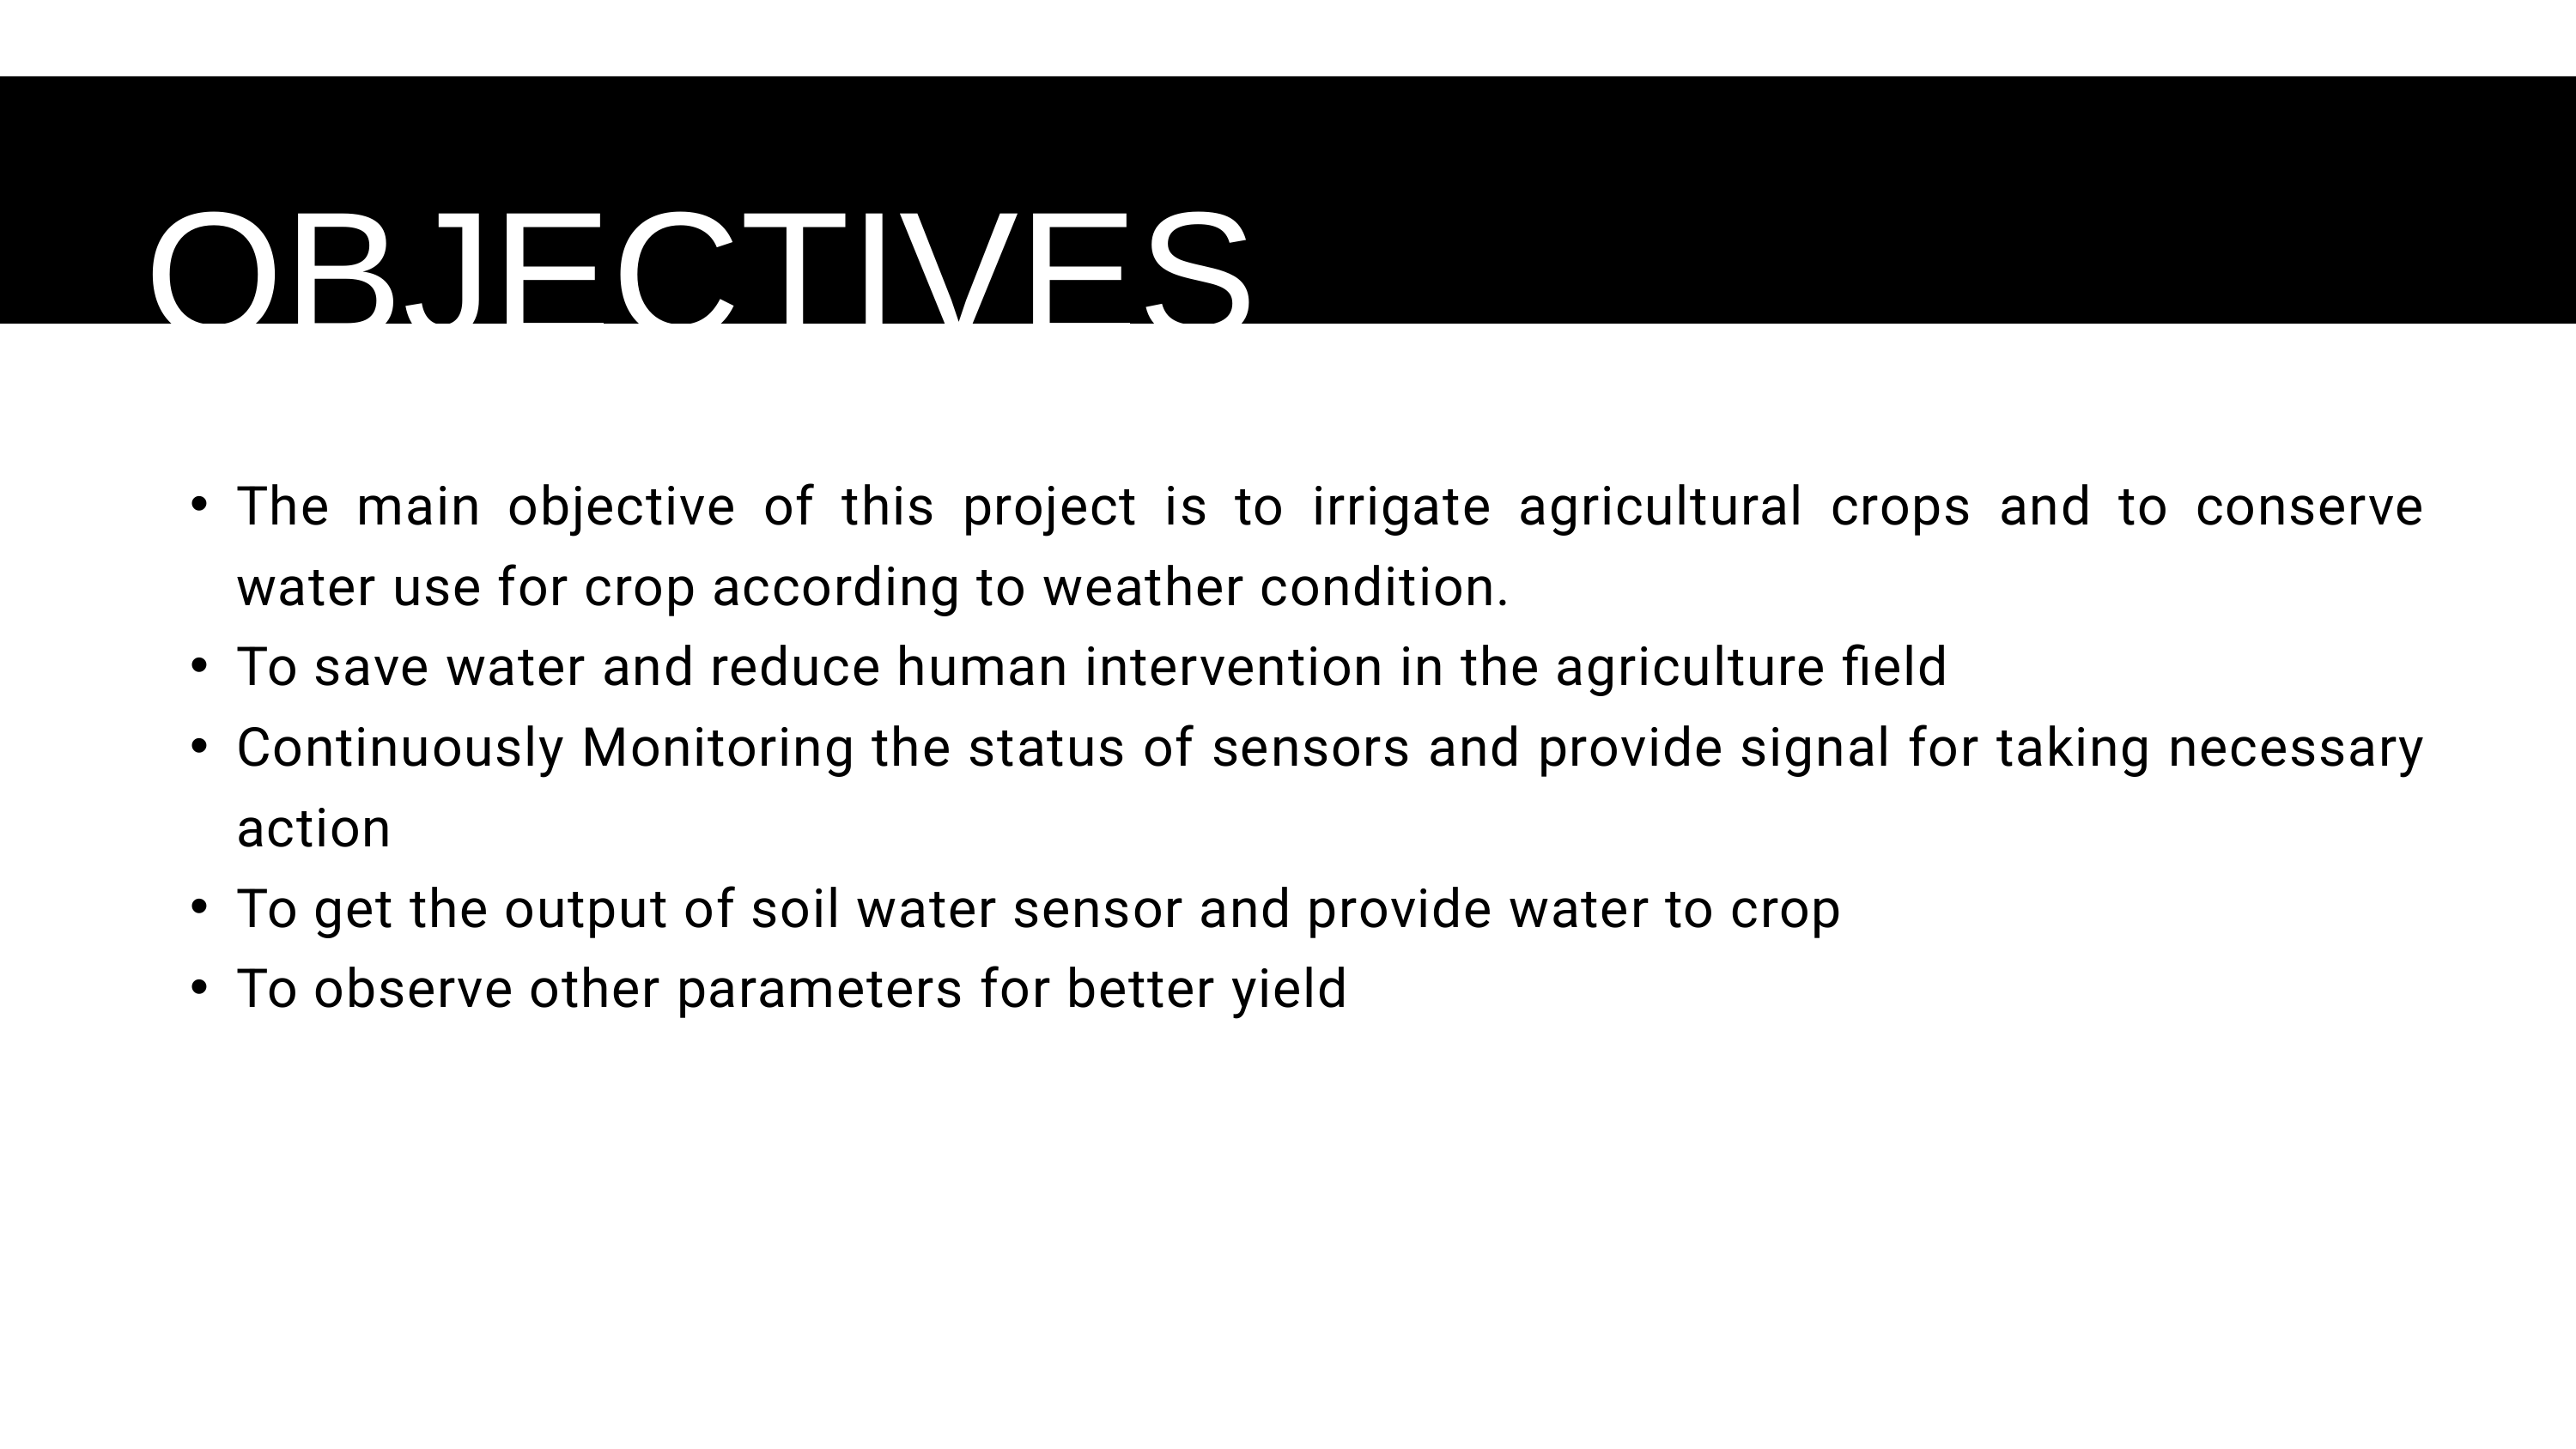

OBJECTIVES
The main objective of this project is to irrigate agricultural crops and to conserve water use for crop according to weather condition.
To save water and reduce human intervention in the agriculture field
Continuously Monitoring the status of sensors and provide signal for taking necessary action
To get the output of soil water sensor and provide water to crop
To observe other parameters for better yield